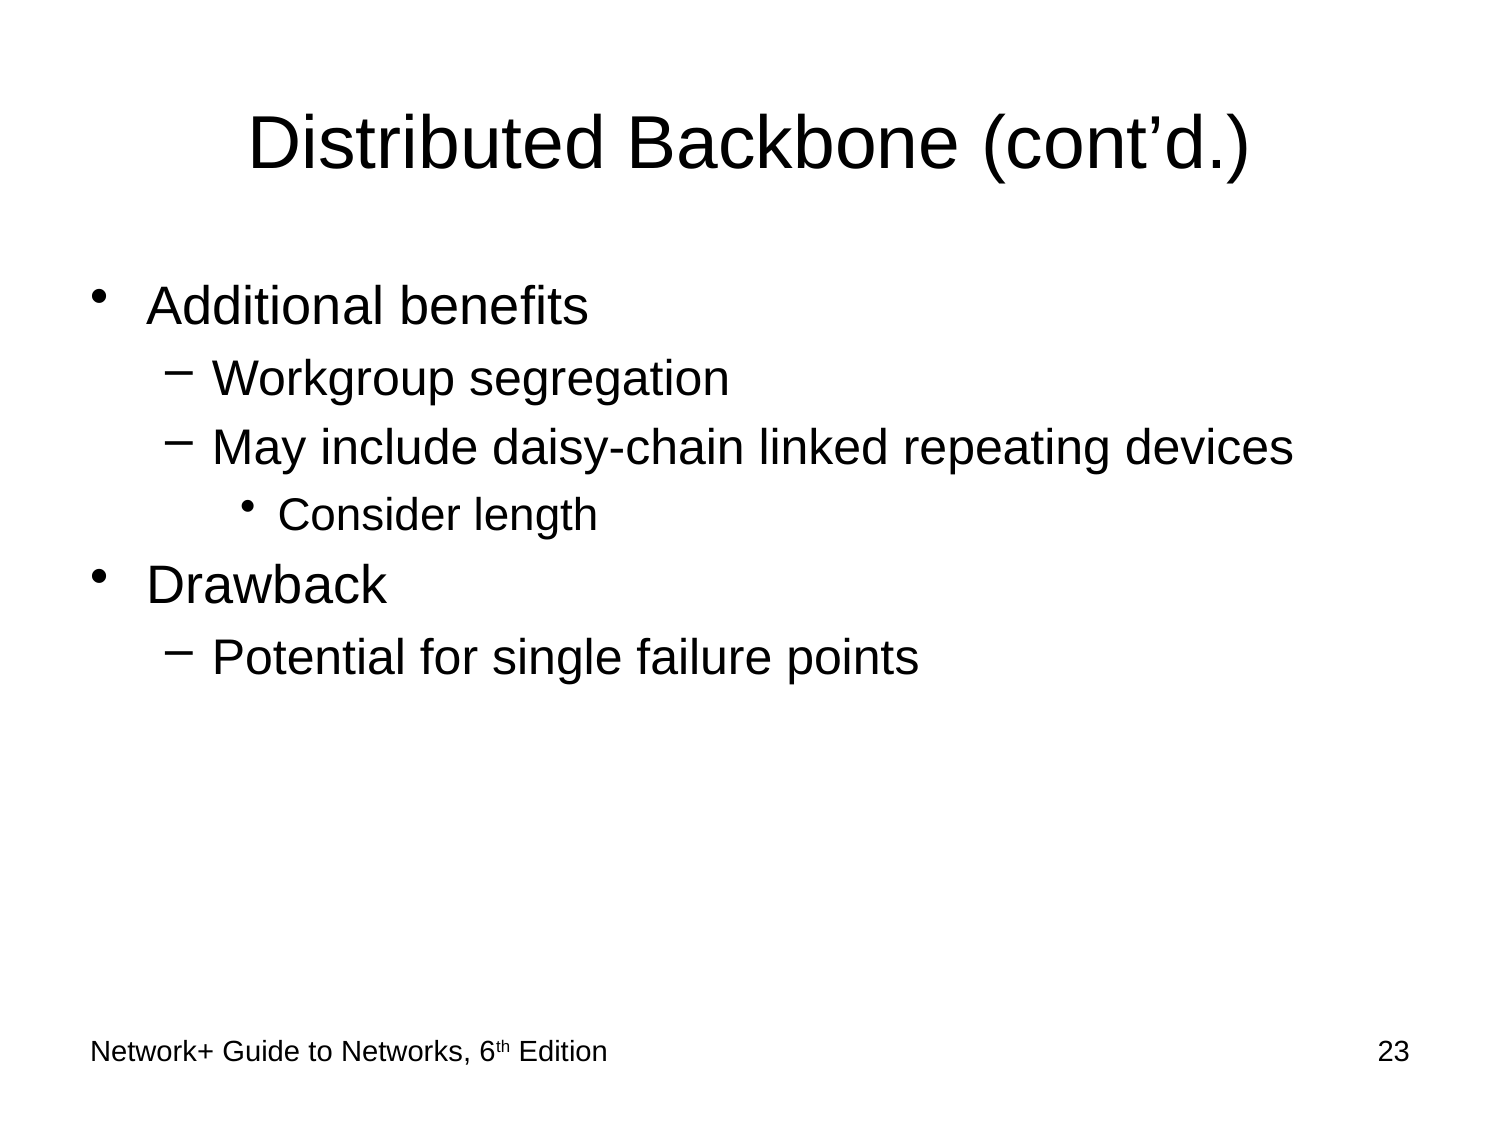

# Distributed Backbone (cont’d.)
Additional benefits
Workgroup segregation
May include daisy-chain linked repeating devices
Consider length
Drawback
Potential for single failure points

Network+ Guide to Networks, 6th Edition
23